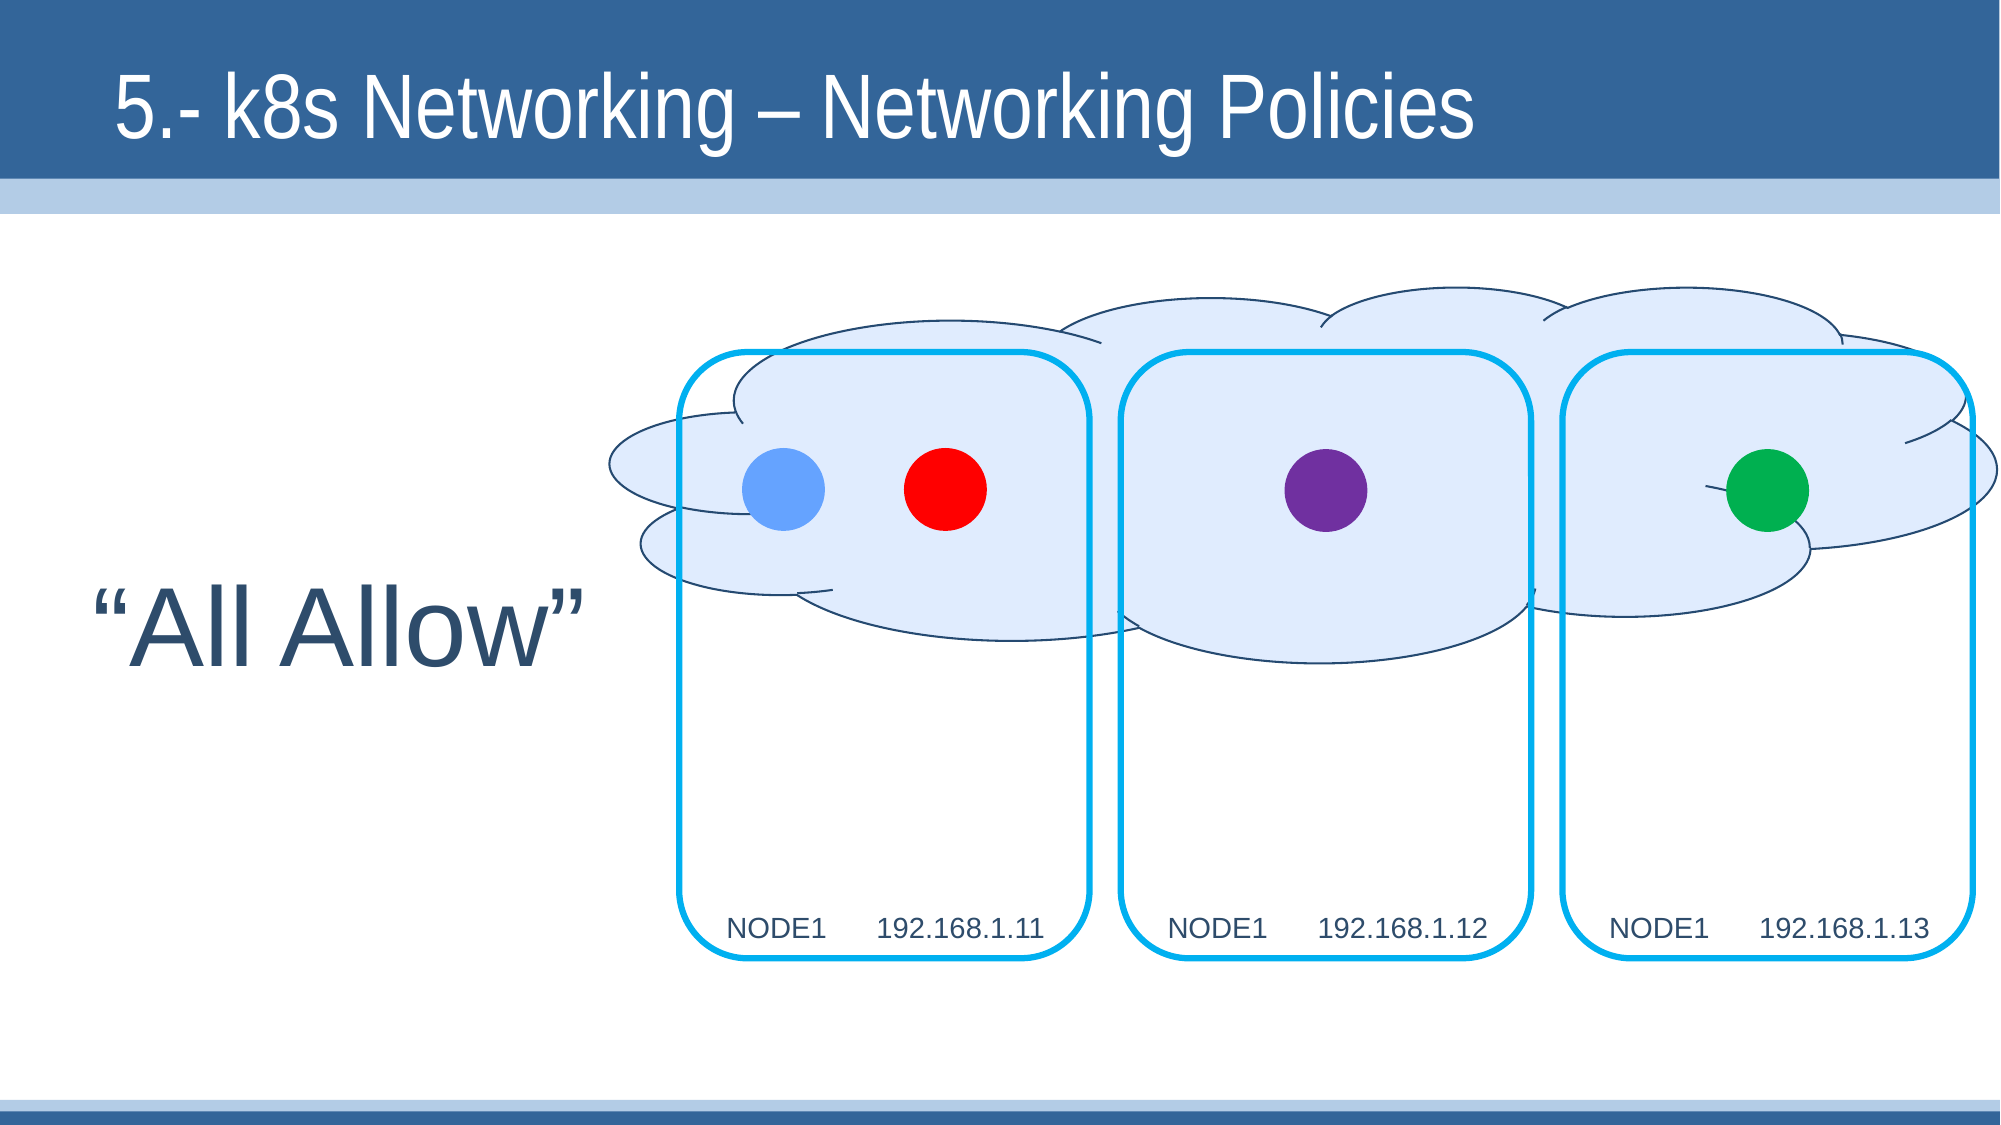

# 5.- k8s Networking – Networking Policies

“All Allow”
NODE1	192.168.1.13
NODE1	192.168.1.11
NODE1	192.168.1.12